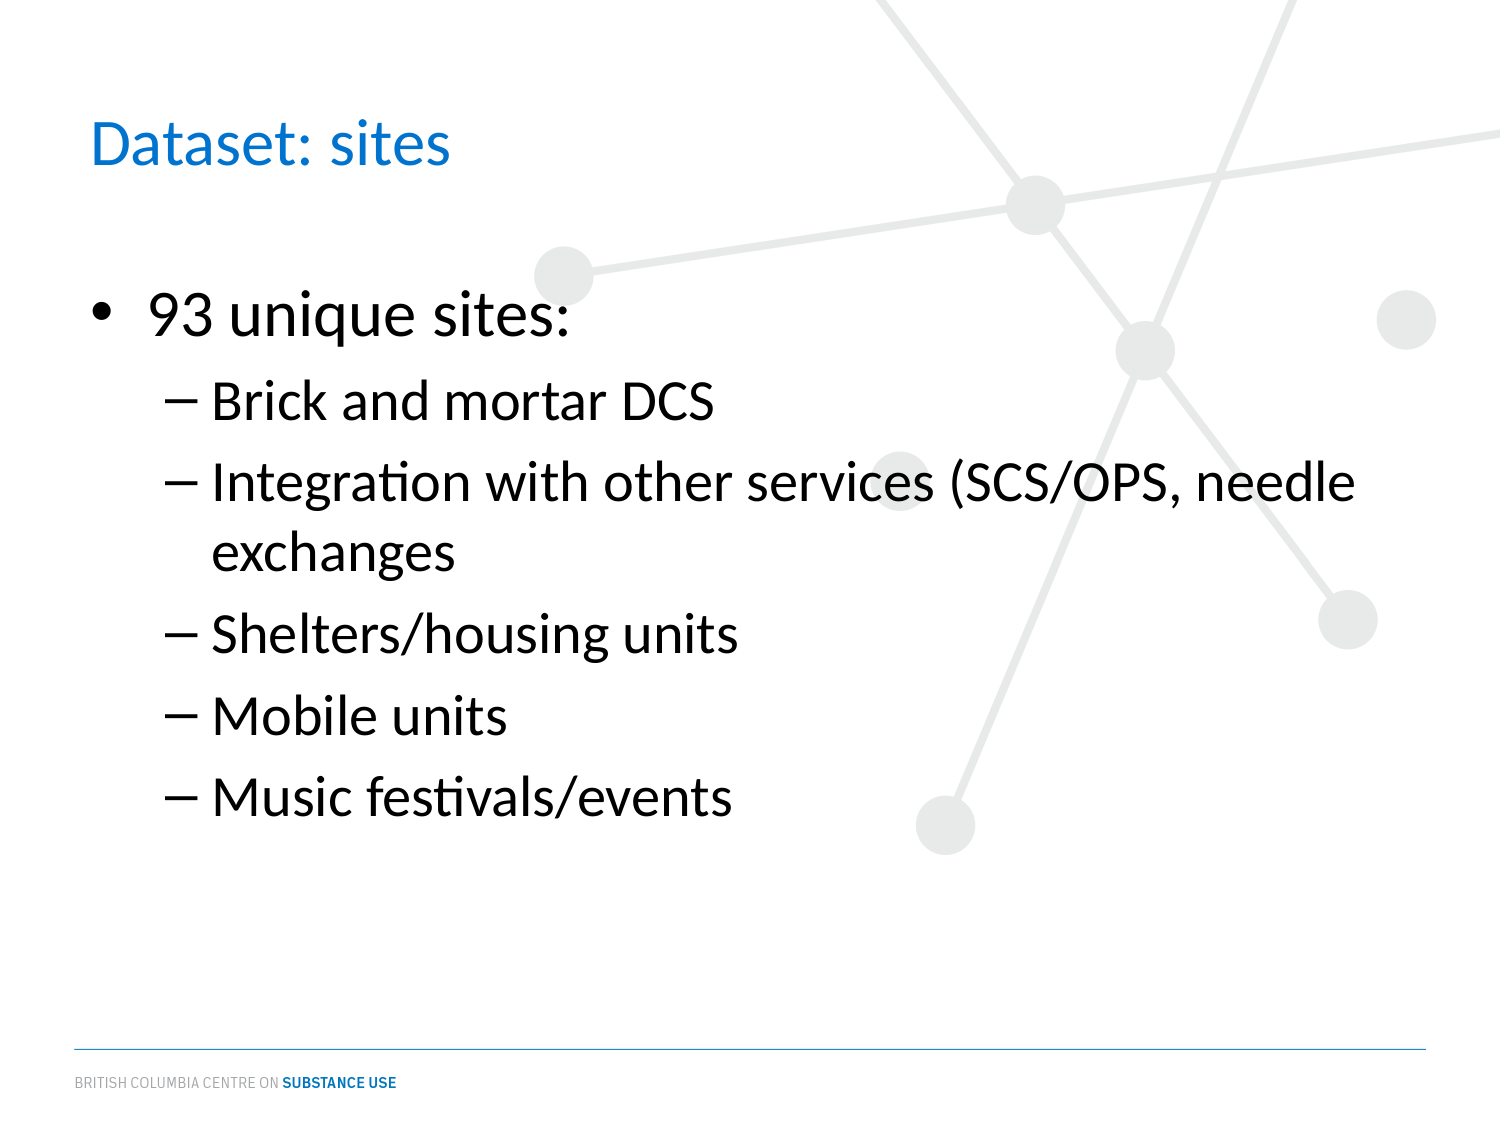

# Dataset: sites
93 unique sites:
Brick and mortar DCS
Integration with other services (SCS/OPS, needle exchanges
Shelters/housing units
Mobile units
Music festivals/events